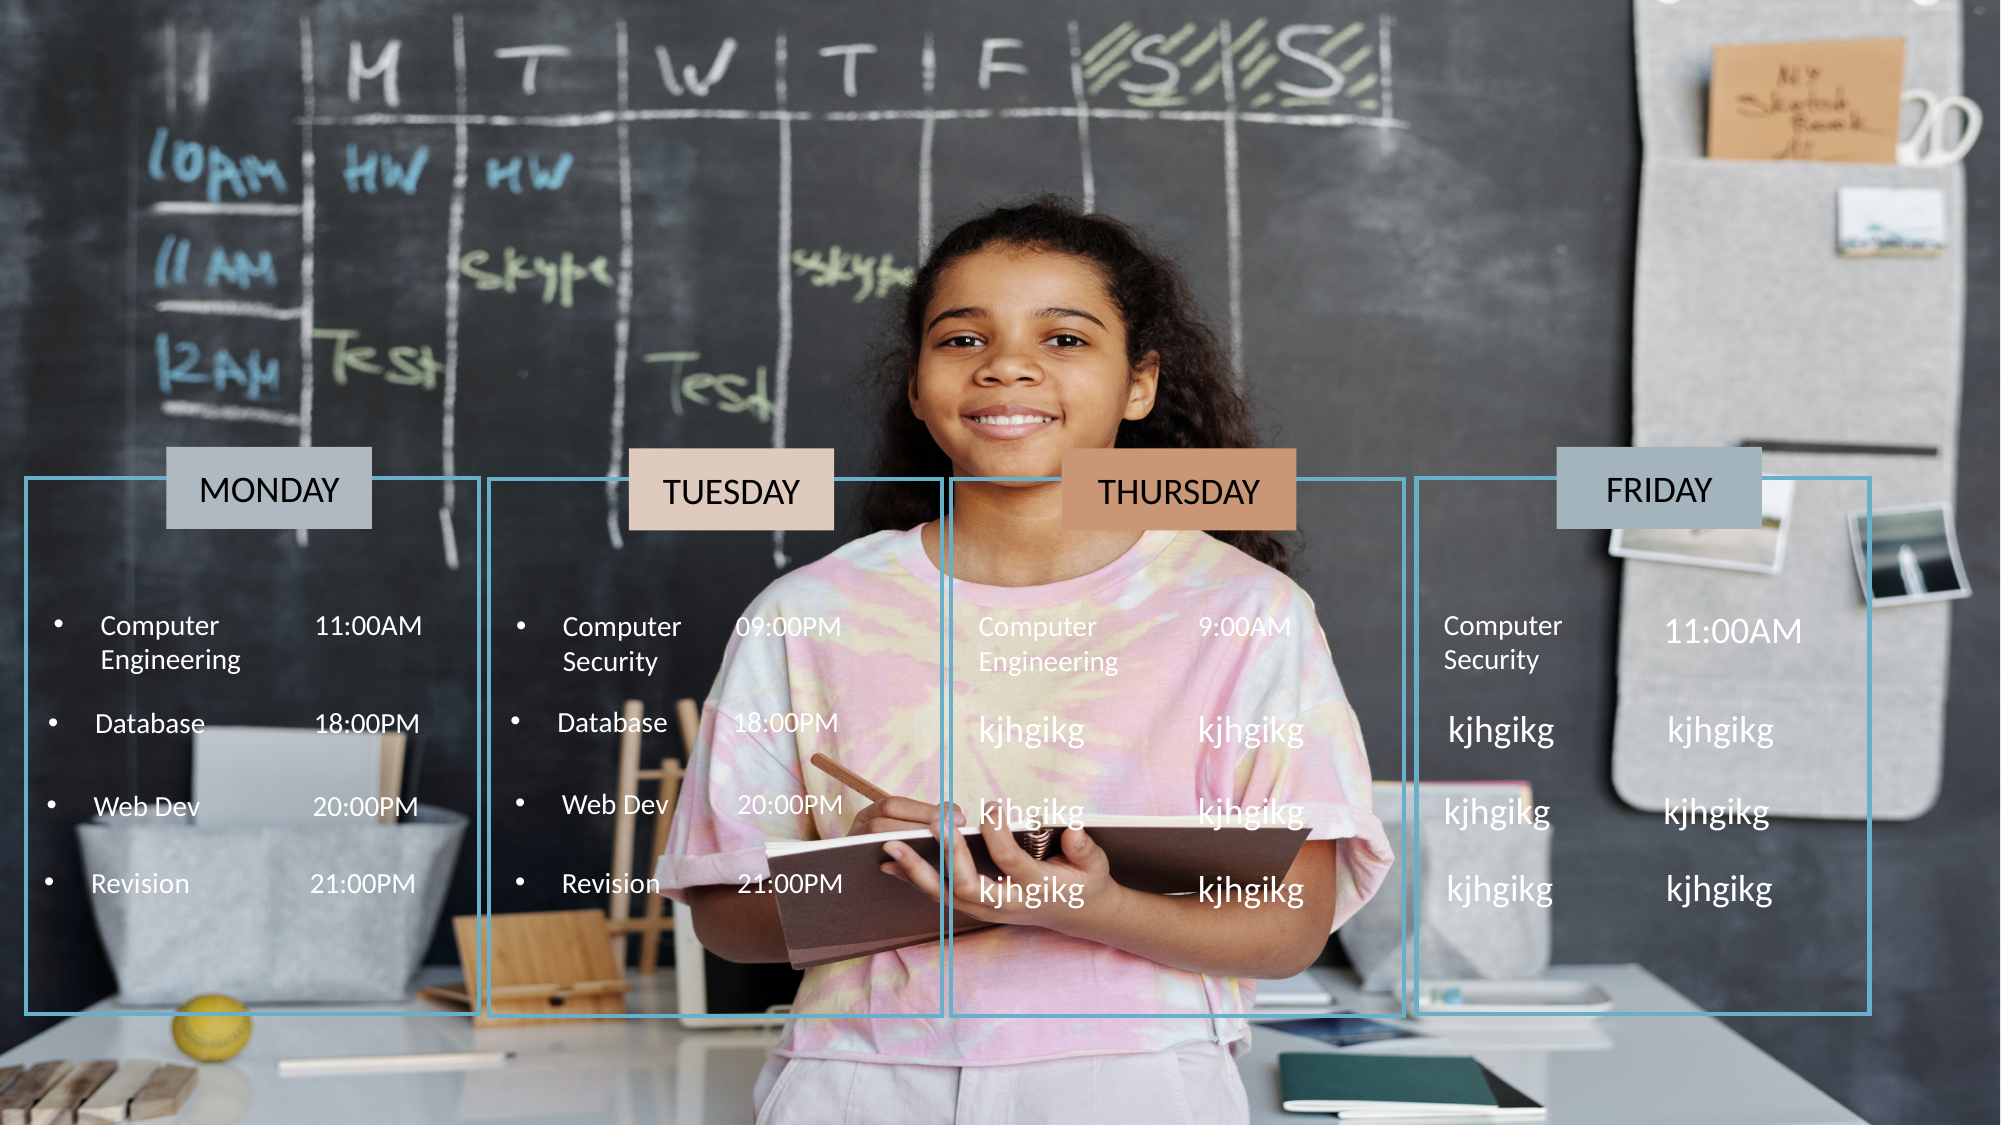

MONDAY

Computer Engineering
11:00AM
Database
18:00PM
Web Dev
20:00PM
Revision
21:00PM
FRIDAY

Computer Security
11:00AM
kjhgikg
kjhgikg
kjhgikg
kjhgikg
kjhgikg
kjhgikg
TUESDAY

Computer Security
09:00PM
Database
18:00PM
Web Dev
20:00PM
Revision
21:00PM
THURSDAY

Computer Engineering
9:00AM
kjhgikg
kjhgikg
kjhgikg
kjhgikg
kjhgikg
kjhgikg